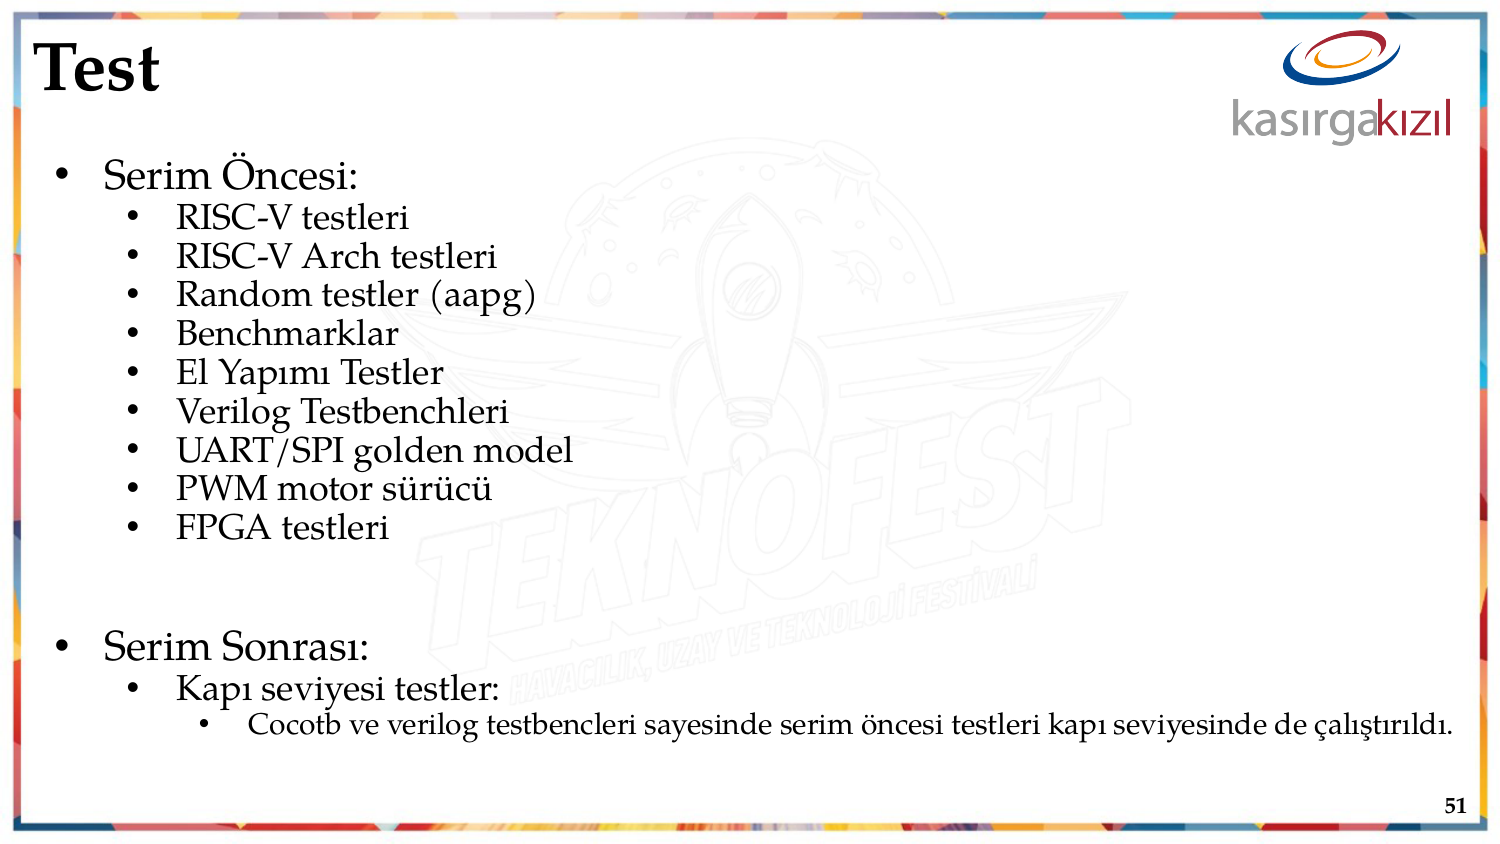

# Test
Serim Öncesi:
RISC-V testleri
RISC-V Arch testleri
Random testler (aapg)
Benchmarklar
El Yapımı Testler
Verilog Testbenchleri
UART/SPI golden model
PWM motor sürücü
FPGA testleri

Serim Sonrası:
Kapı seviyesi testler:
Cocotb ve verilog testbencleri sayesinde serim öncesi testleri kapı seviyesinde de çalıştırıldı.

51